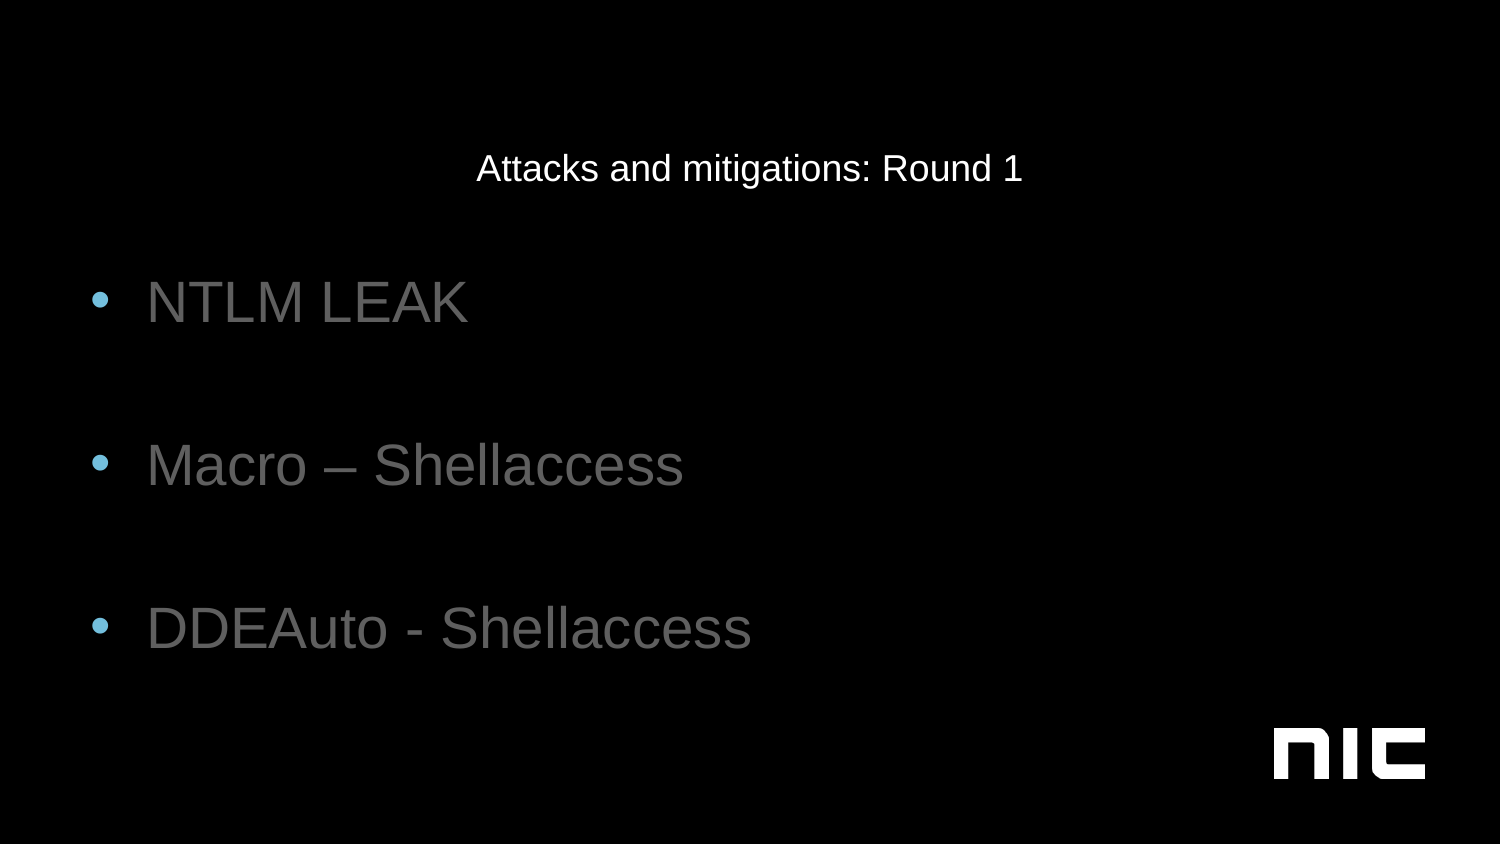

# Attacks and mitigations: Round 1
NTLM LEAK

Macro – Shellaccess

DDEAuto - Shellaccess